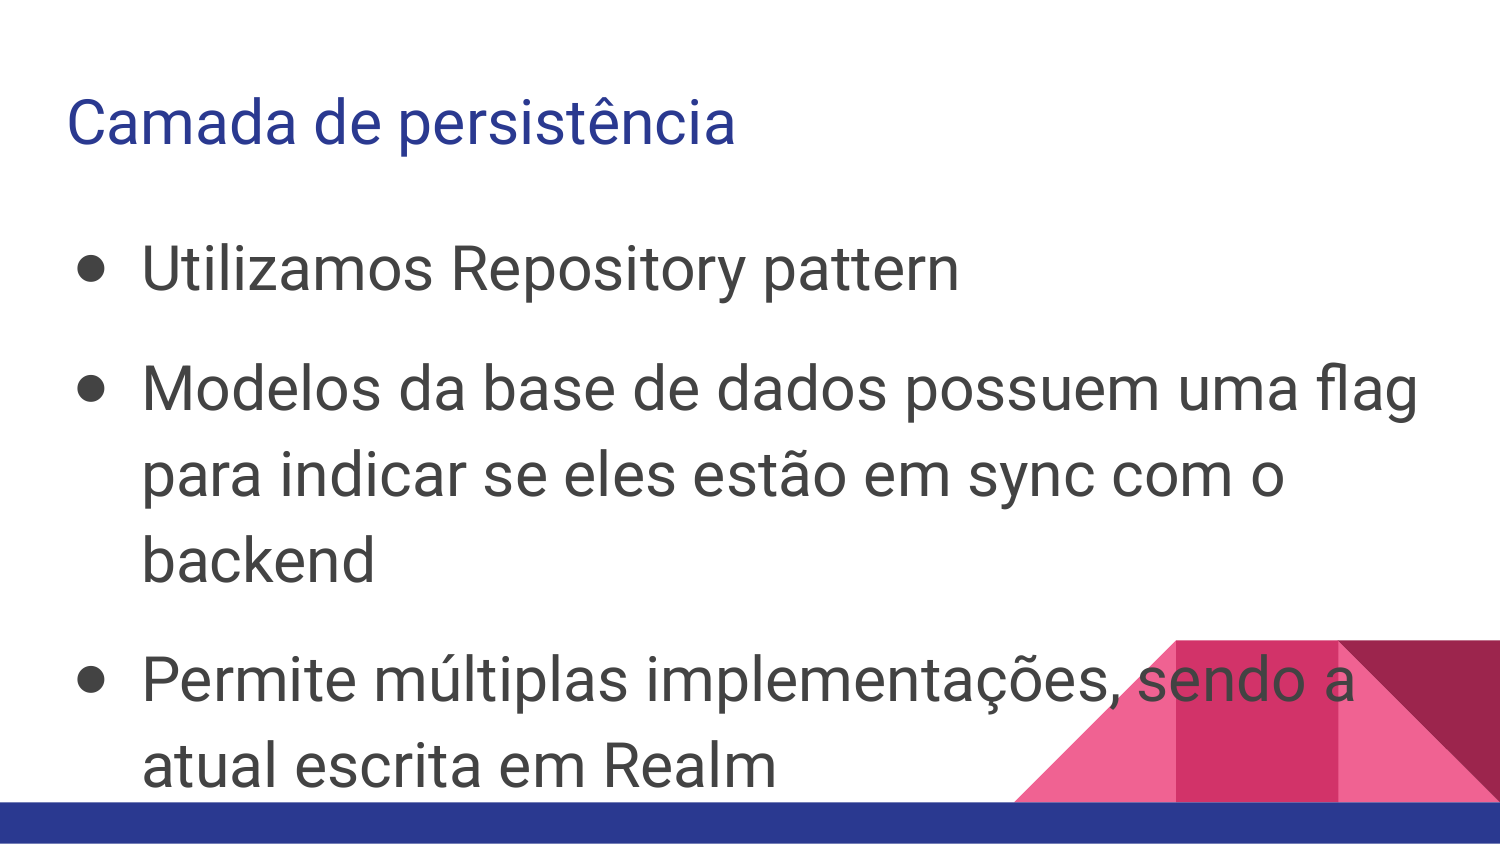

# Camada de persistência
Utilizamos Repository pattern
Modelos da base de dados possuem uma flag para indicar se eles estão em sync com o backend
Permite múltiplas implementações, sendo a atual escrita em Realm